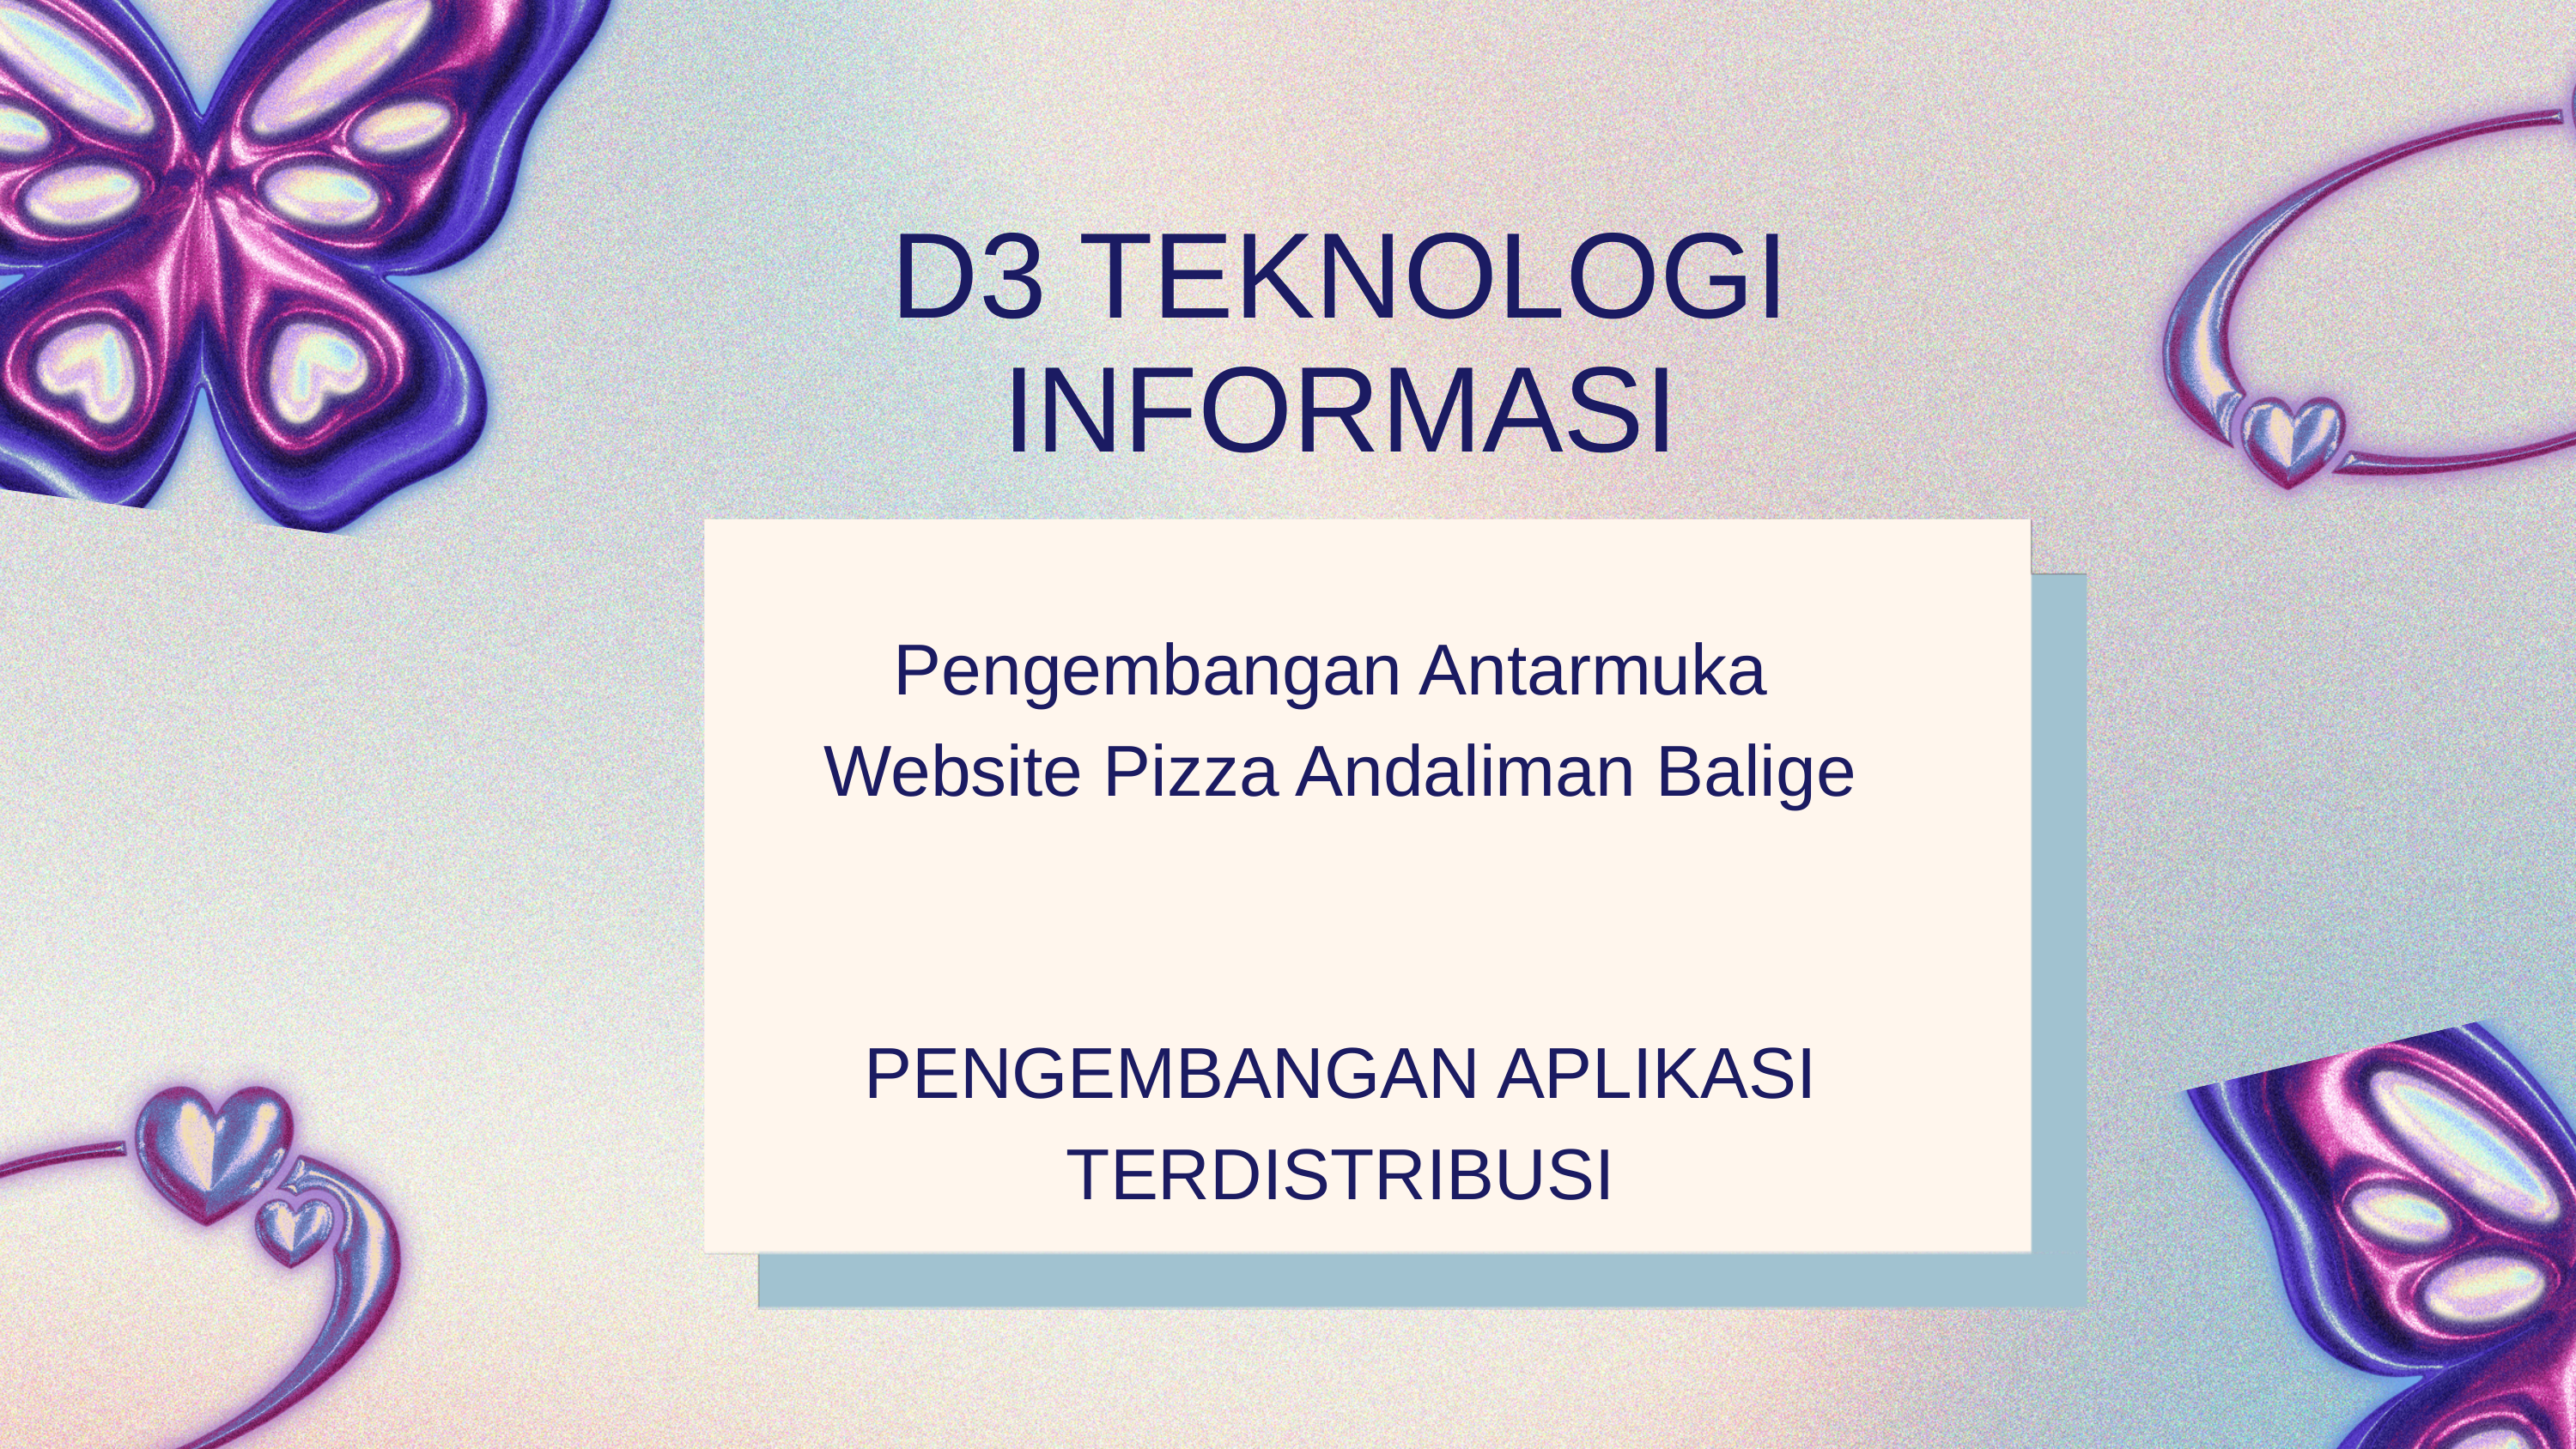

D3 TEKNOLOGI INFORMASI

Pengembangan Antarmuka
Website Pizza Andaliman Balige

PENGEMBANGAN APLIKASI TERDISTRIBUSI